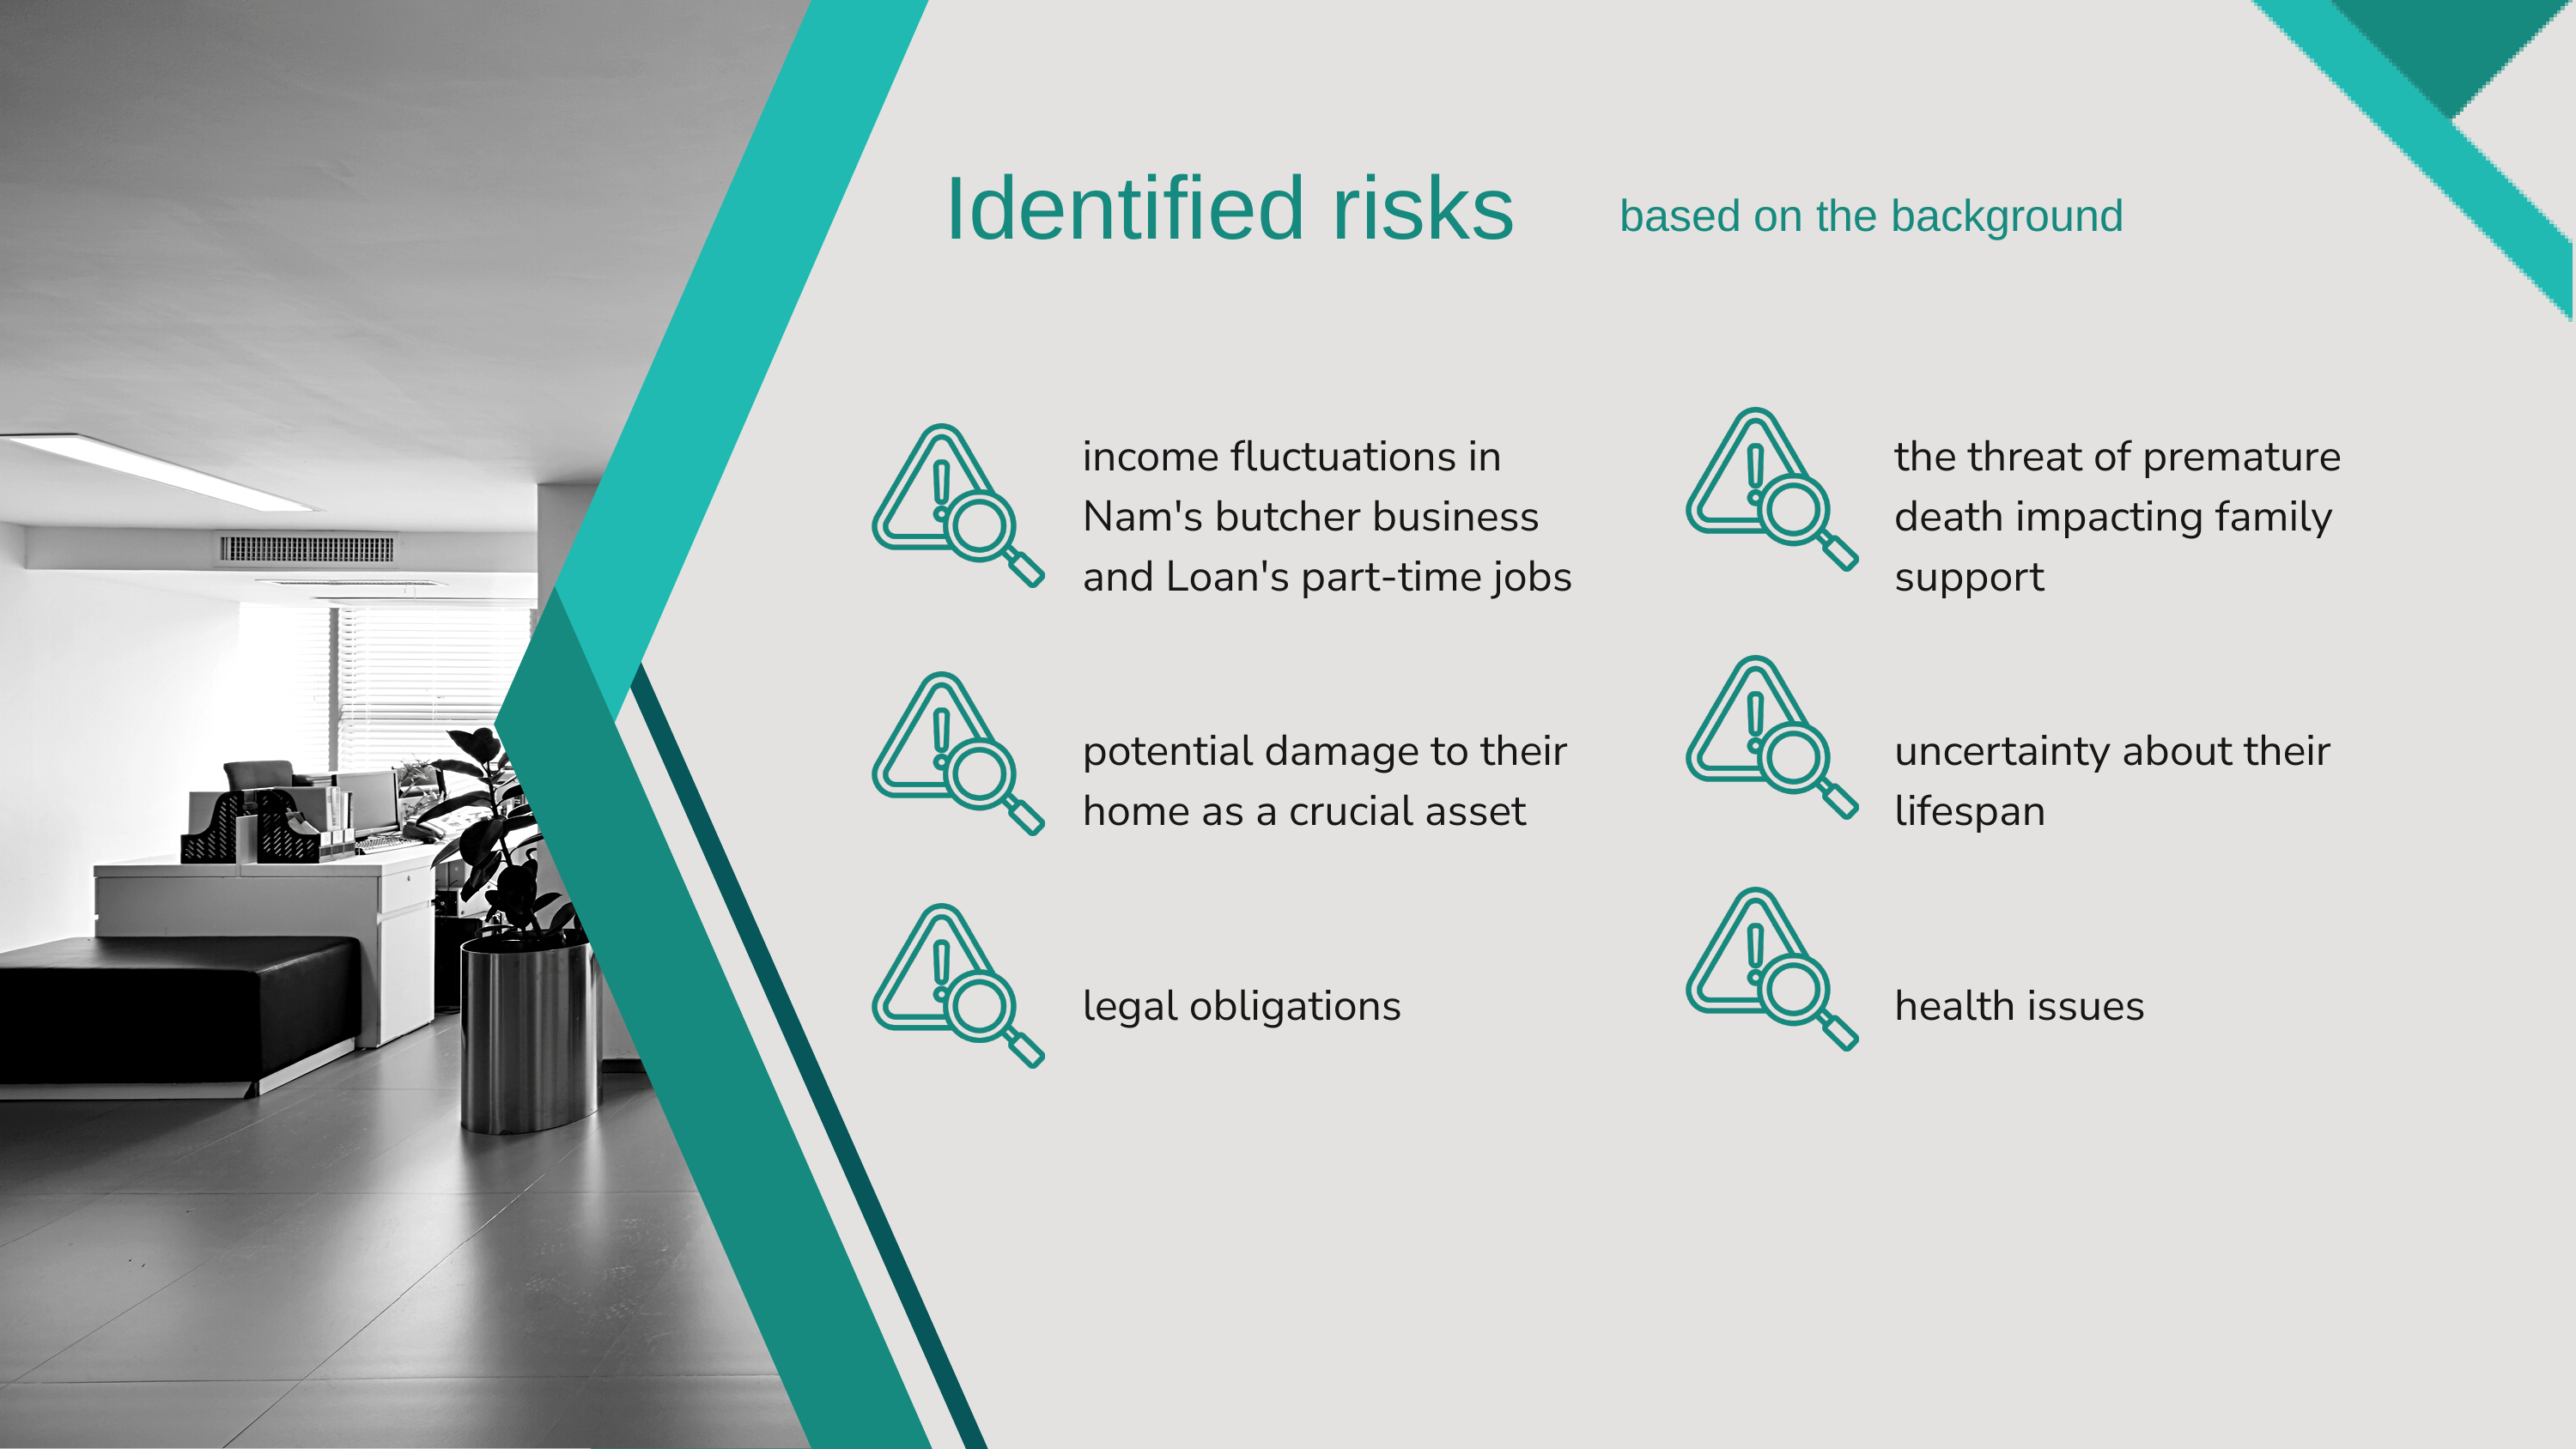

Identified risks
based on the background

income fluctuations in Nam's butcher business and Loan's part-time jobs
the threat of premature death impacting family support

potential damage to their home as a crucial asset
uncertainty about their lifespan

legal obligations
health issues